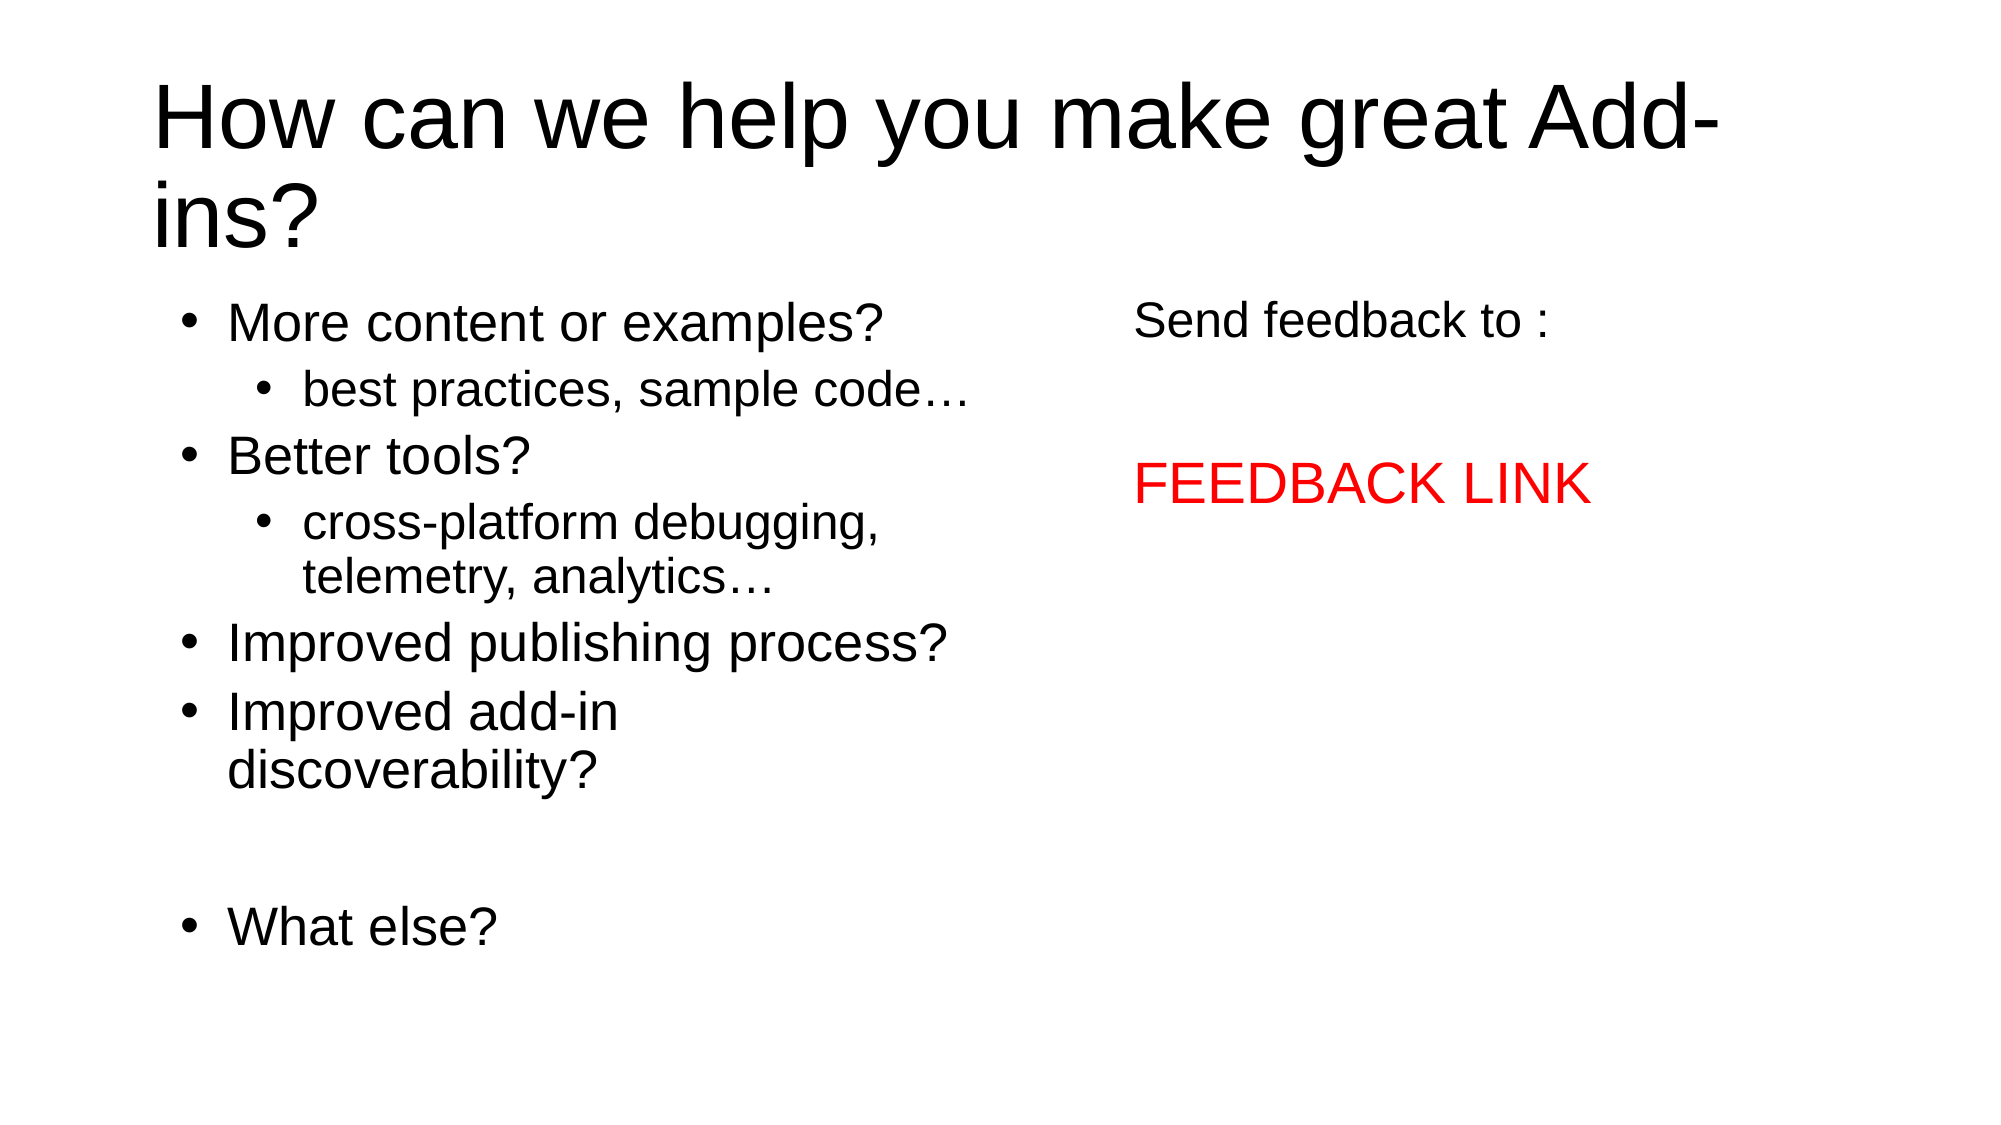

# How can we help you make great Add-ins?
More content or examples?
best practices, sample code…
Better tools?
cross-platform debugging, telemetry, analytics…
Improved publishing process?
Improved add-in discoverability?

What else?

Send feedback to :

FEEDBACK LINK